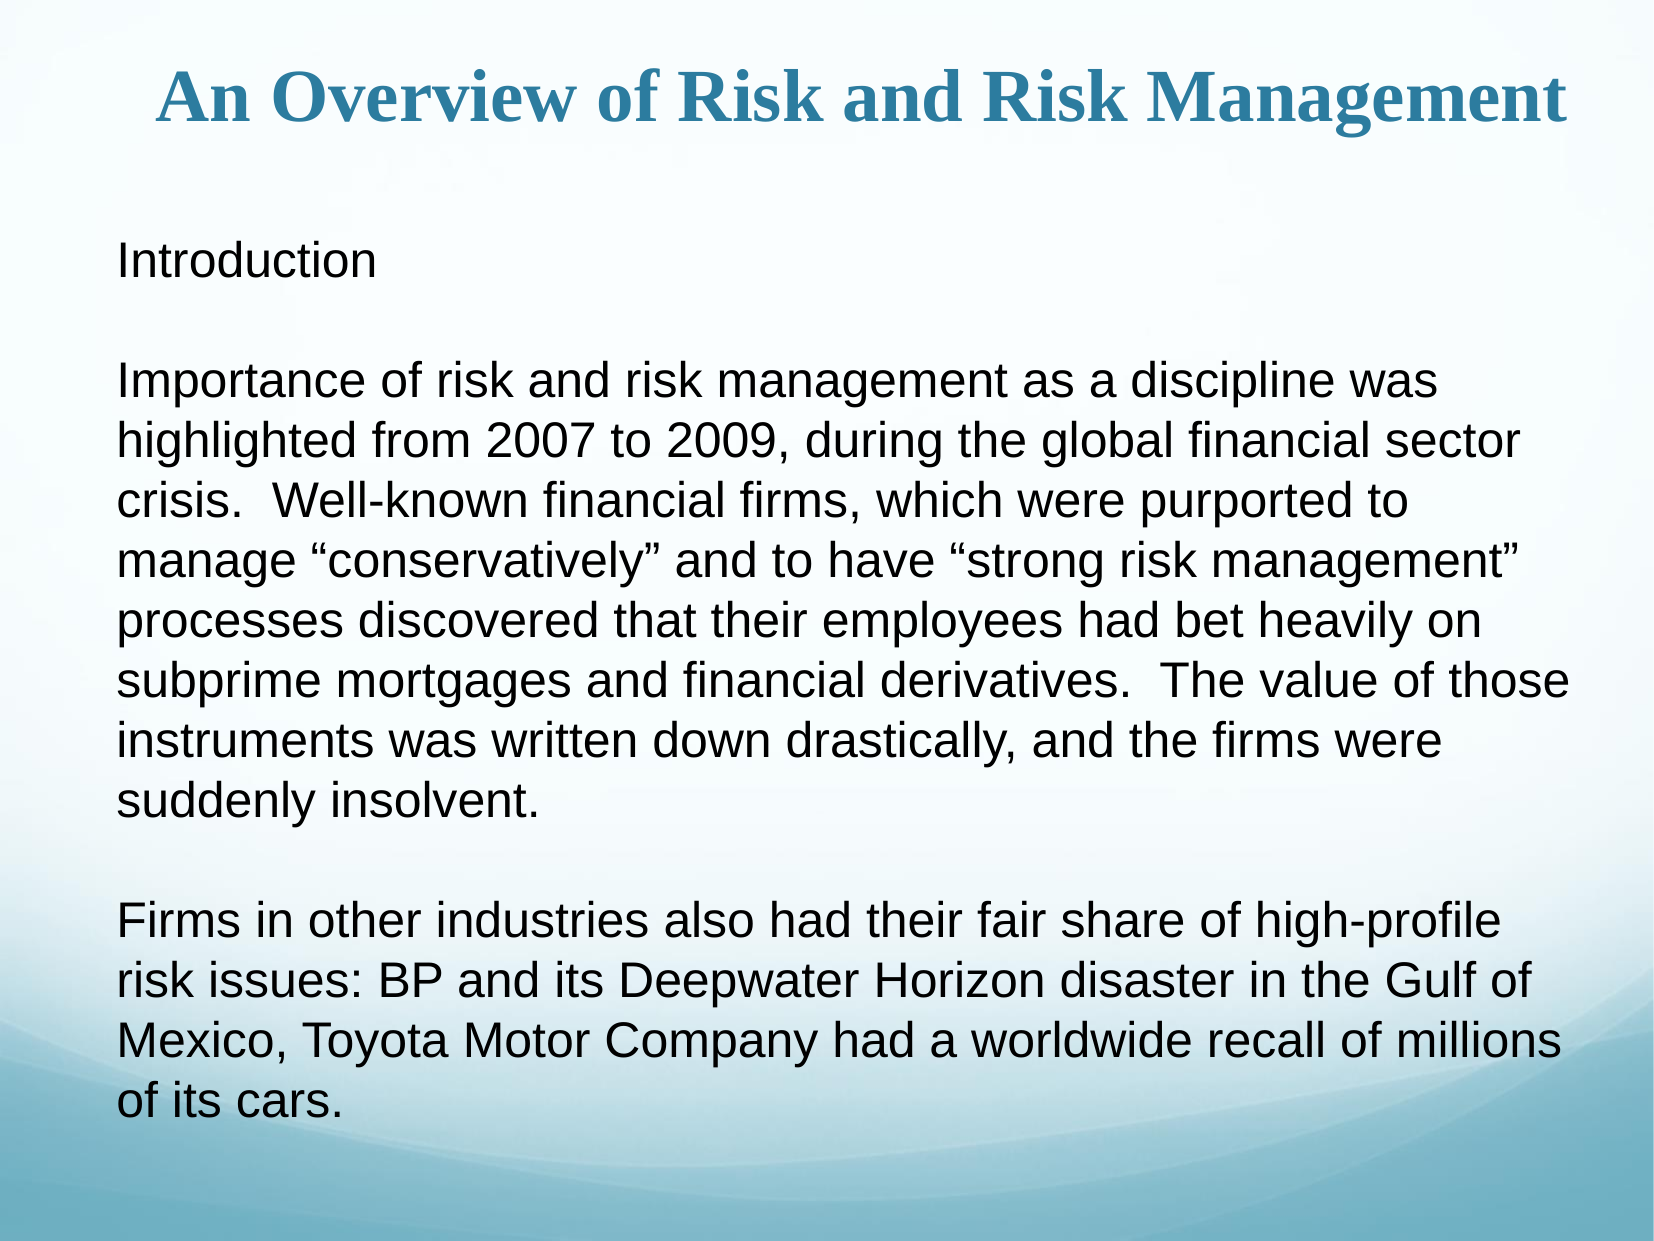

# An Overview of Risk and Risk Management
Introduction

Importance of risk and risk management as a discipline was highlighted from 2007 to 2009, during the global financial sector crisis.  Well-known financial firms, which were purported to manage “conservatively” and to have “strong risk management” processes discovered that their employees had bet heavily on subprime mortgages and financial derivatives.  The value of those instruments was written down drastically, and the firms were suddenly insolvent.

Firms in other industries also had their fair share of high-profile risk issues: BP and its Deepwater Horizon disaster in the Gulf of Mexico, Toyota Motor Company had a worldwide recall of millions of its cars.